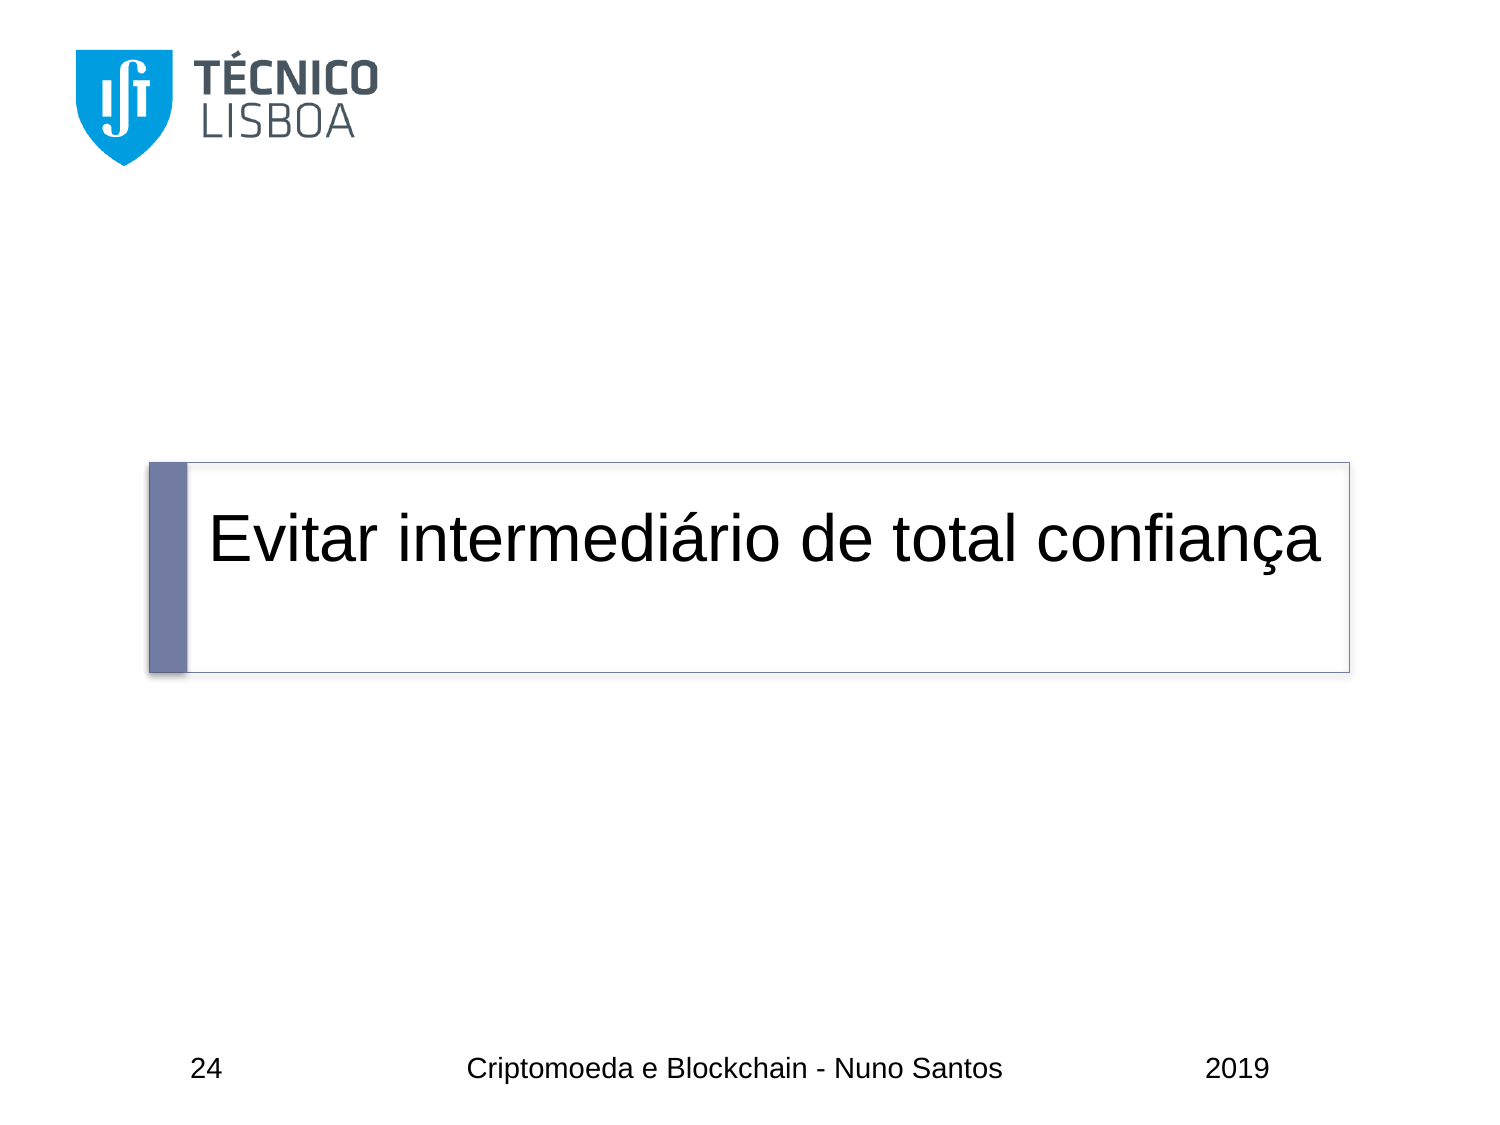

# Evitar intermediário de total confiança
24
Criptomoeda e Blockchain - Nuno Santos
2019